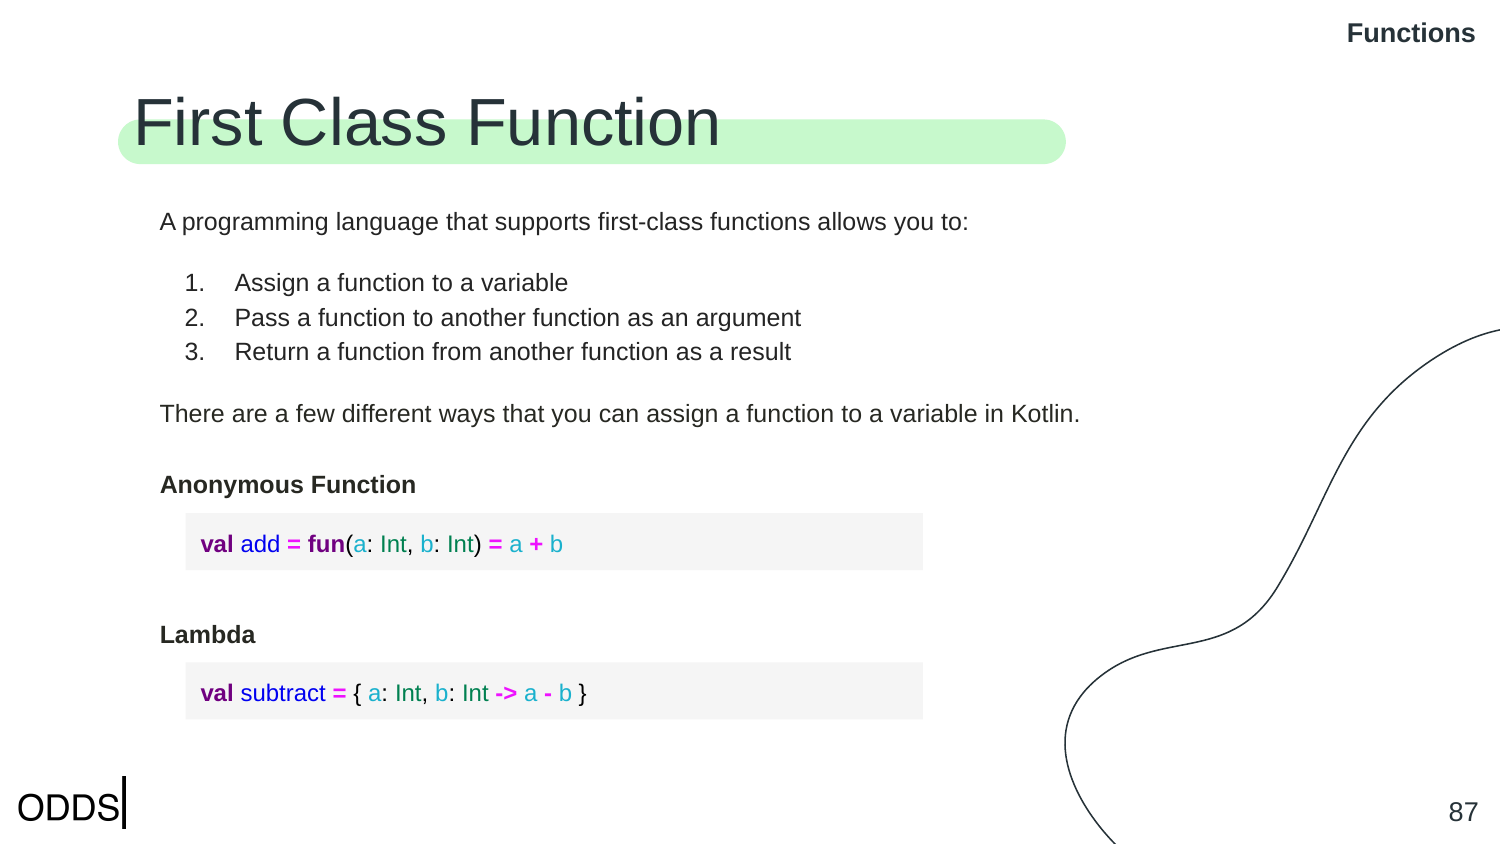

Functions﻿

# First Class Function
A programming language that supports first-class functions allows you to:
Assign a function to a variable
Pass a function to another function as an argument
Return a function from another function as a result
There are a few different ways that you can assign a function to a variable in Kotlin.
Anonymous Function
val add = fun(a: Int, b: Int) = a + b
Lambda
val subtract = { a: Int, b: Int -> a - b }
87